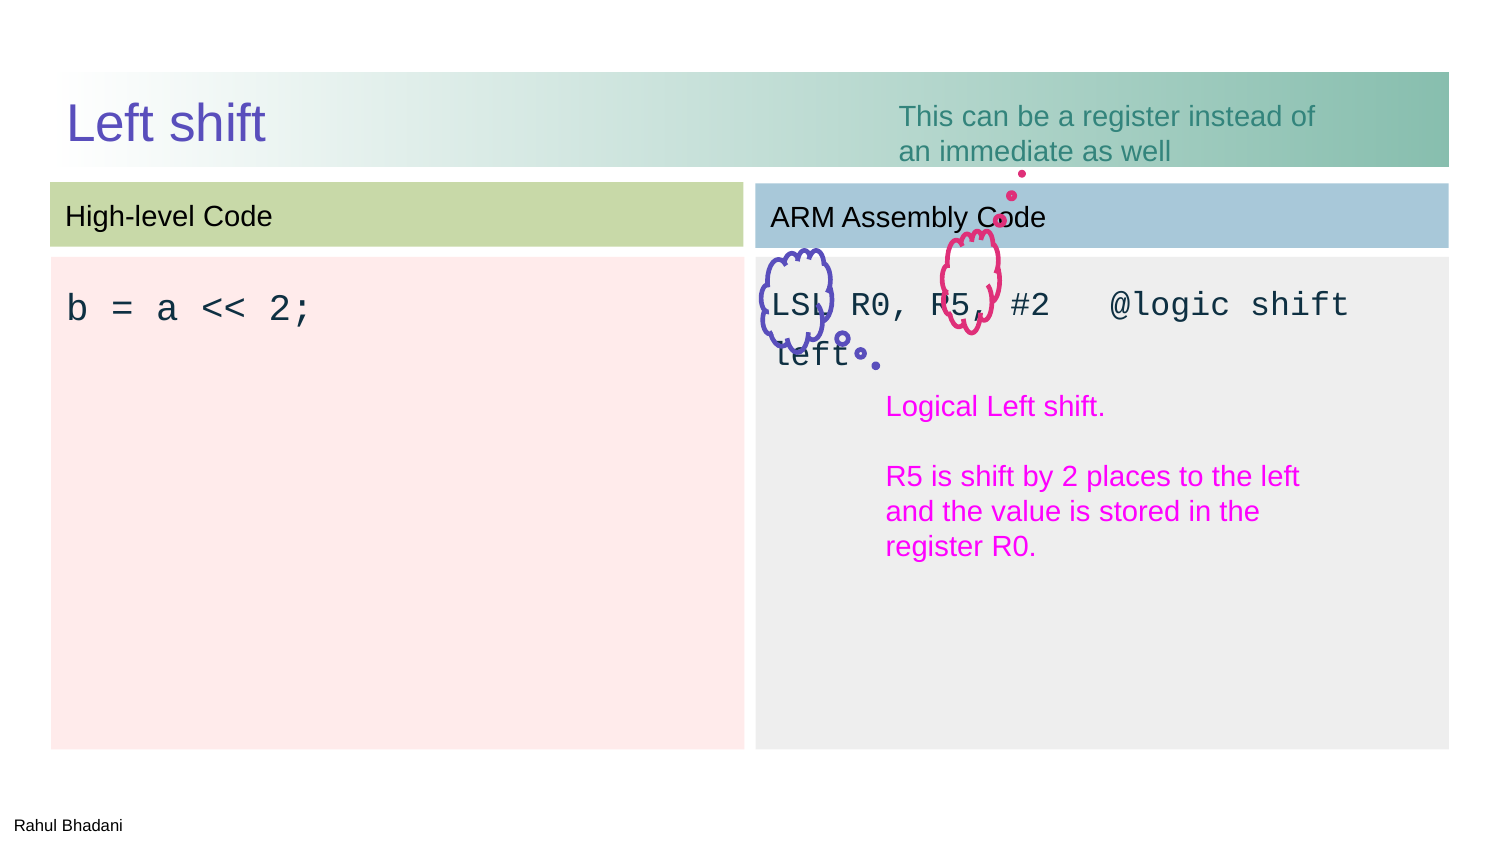

# Left shift
This can be a register instead of an immediate as well

b = a << 2;

LSL R0, R5, #2   @logic shift left

Logical Left shift.

R5 is shift by 2 places to the left and the value is stored in the register R0.